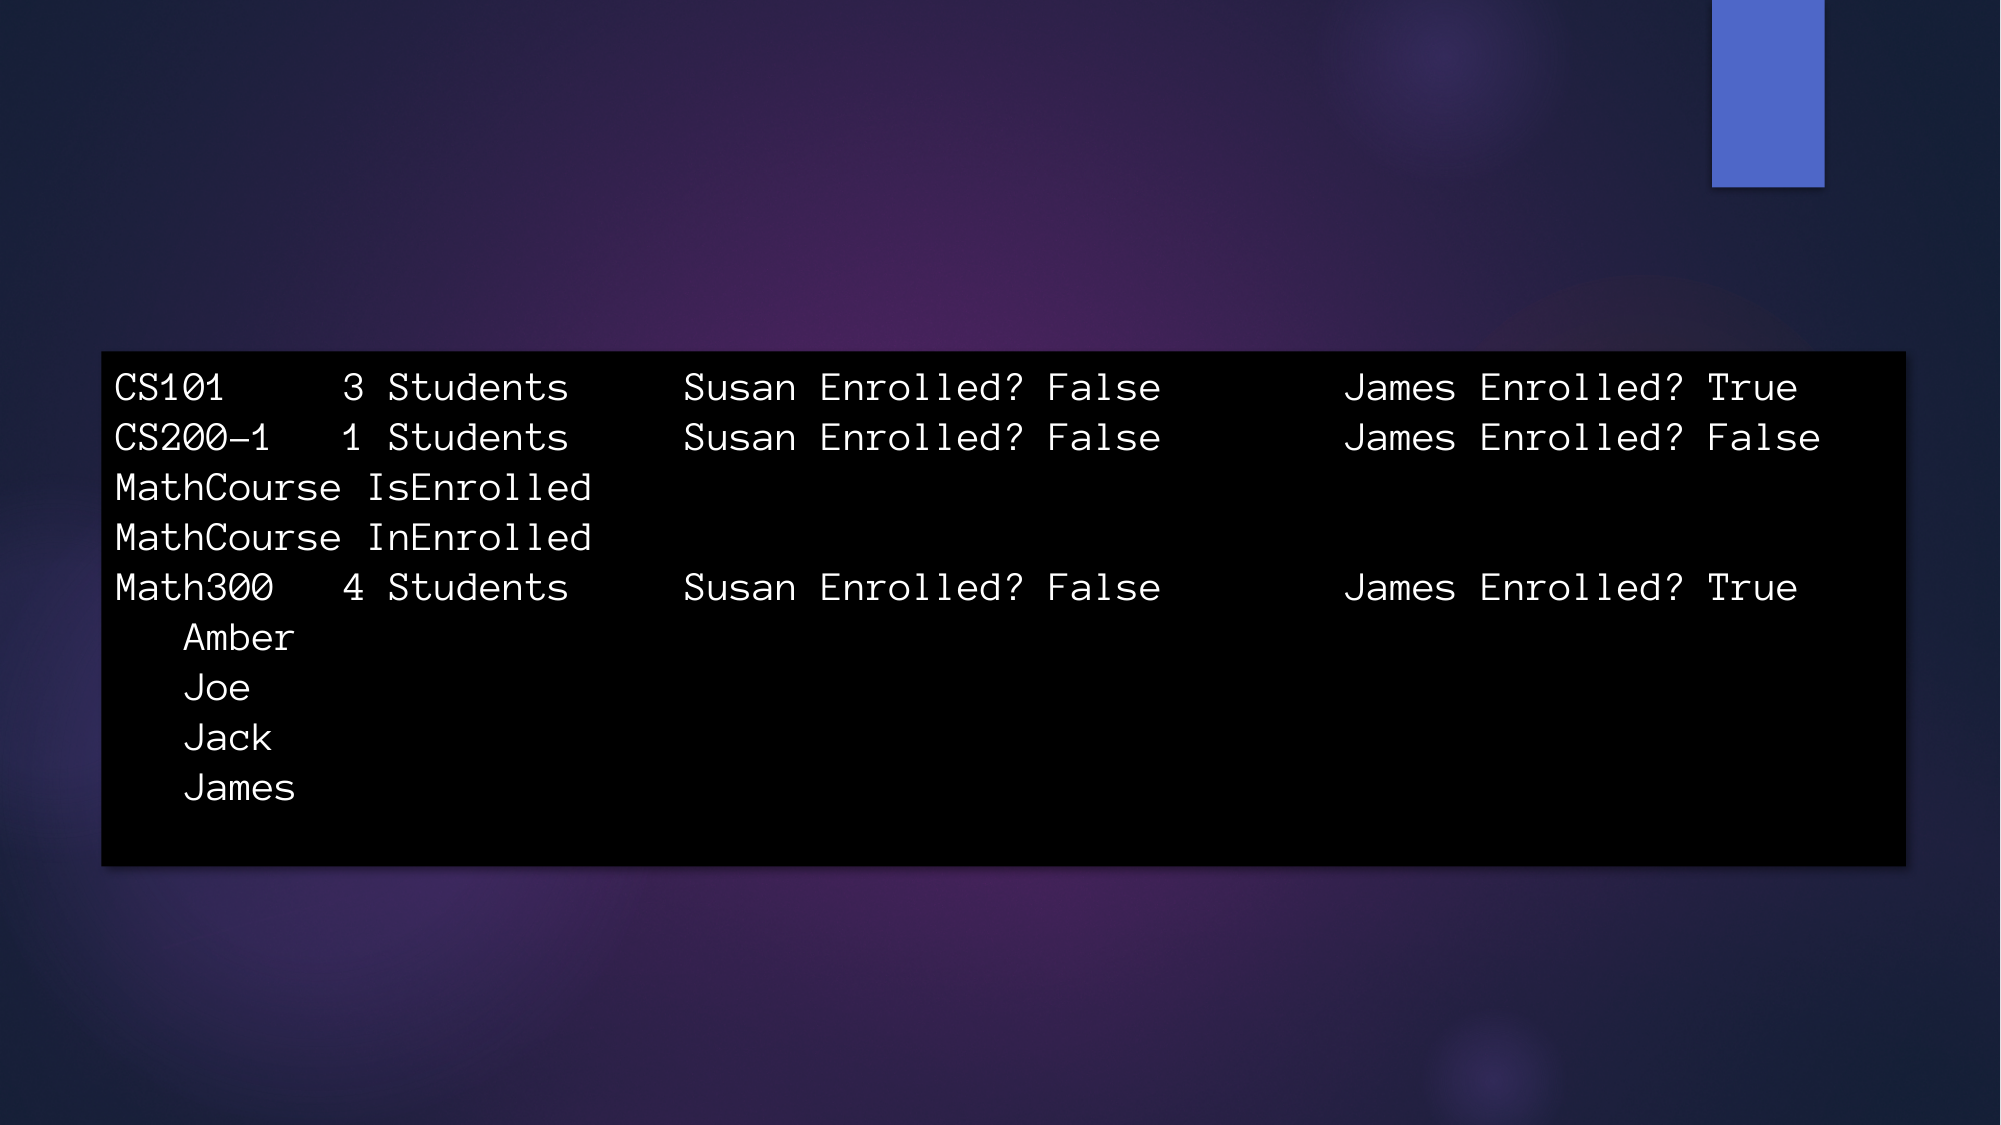

CS101     3 Students     Susan Enrolled? False        James Enrolled? True
CS200-1   1 Students     Susan Enrolled? False        James Enrolled? False
MathCourse IsEnrolled
MathCourse InEnrolled
Math300   4 Students     Susan Enrolled? False        James Enrolled? True
   Amber
   Joe
   Jack
   James